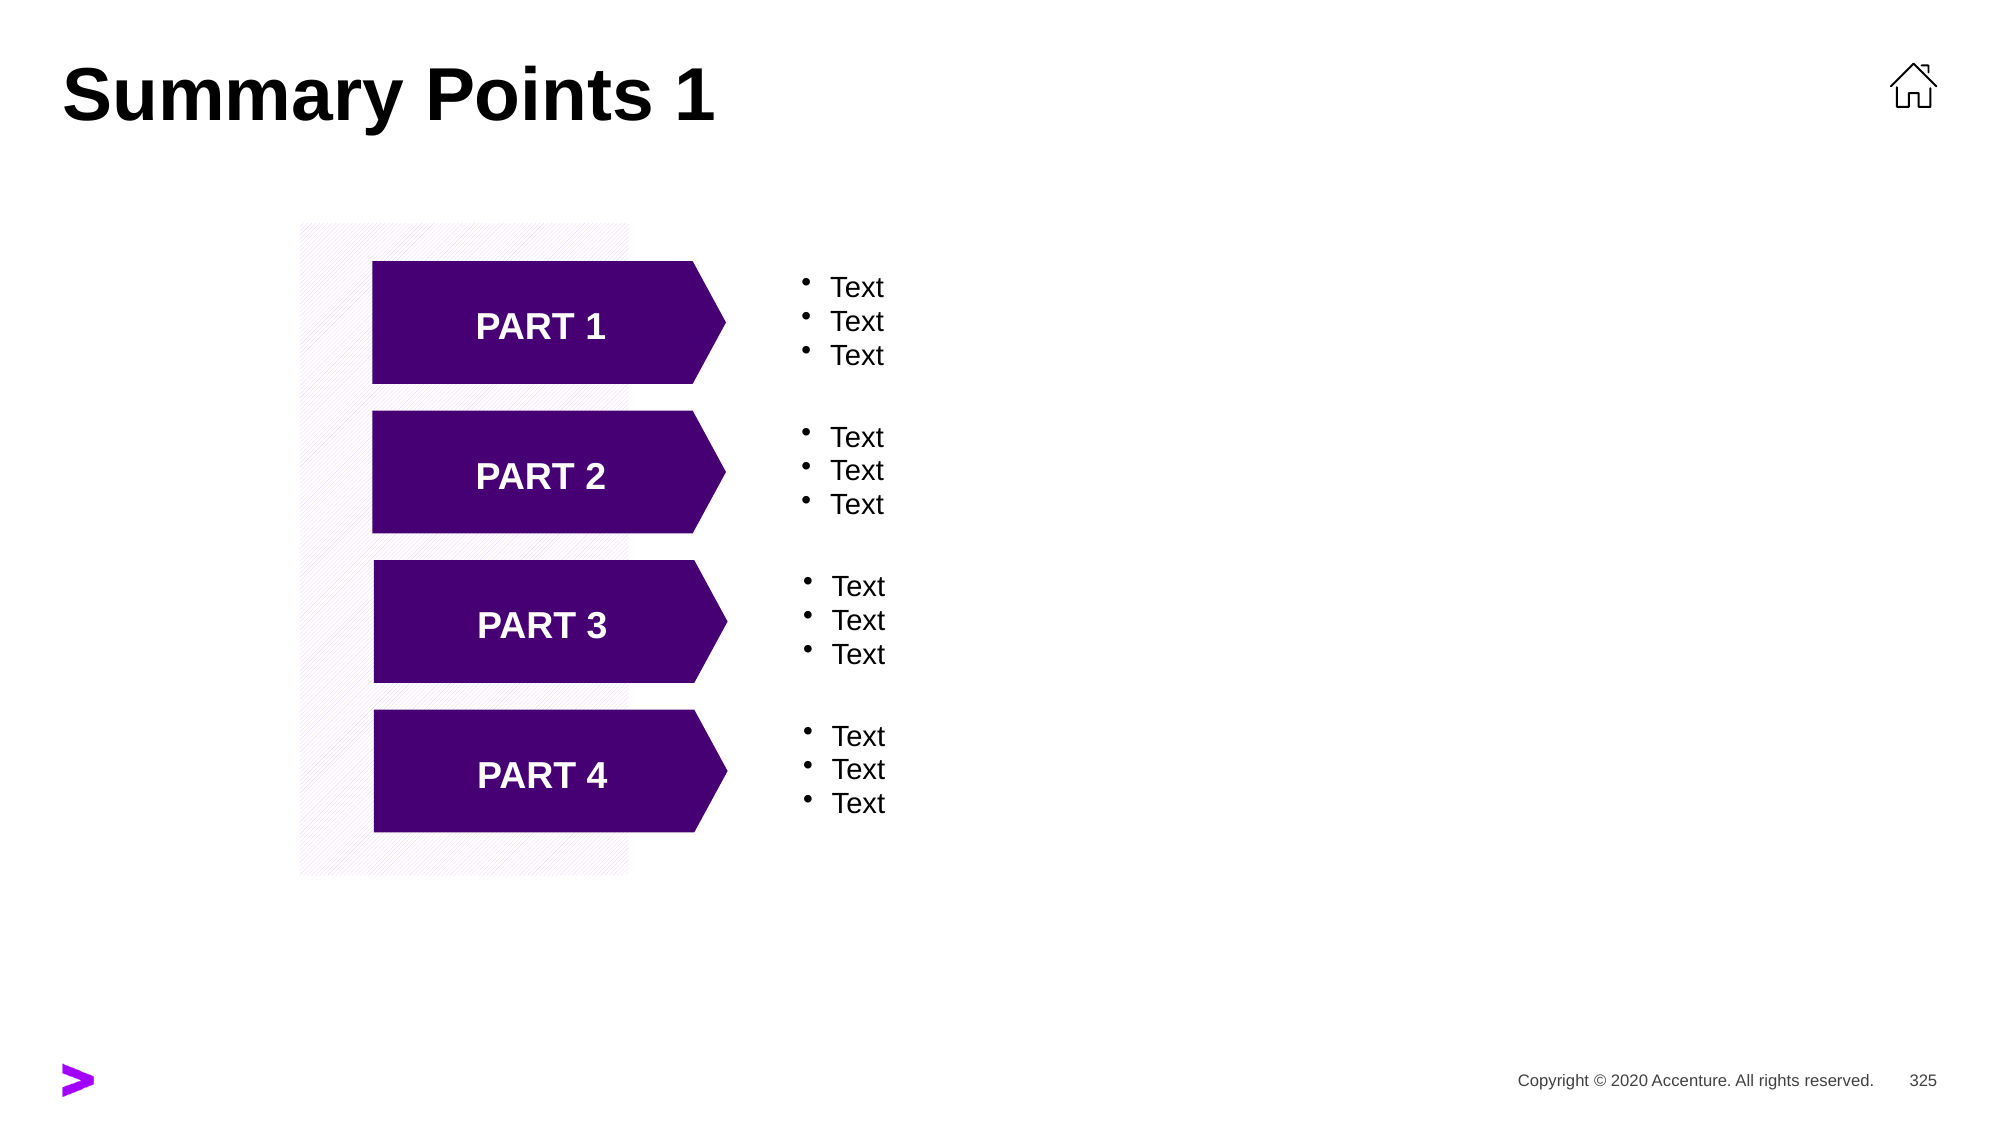

# Summary Points 1

Part 1
Text
Text
Text
Part 2
Text
Text
Text
Part 3
Text
Text
Text
Part 4
Text
Text
Text